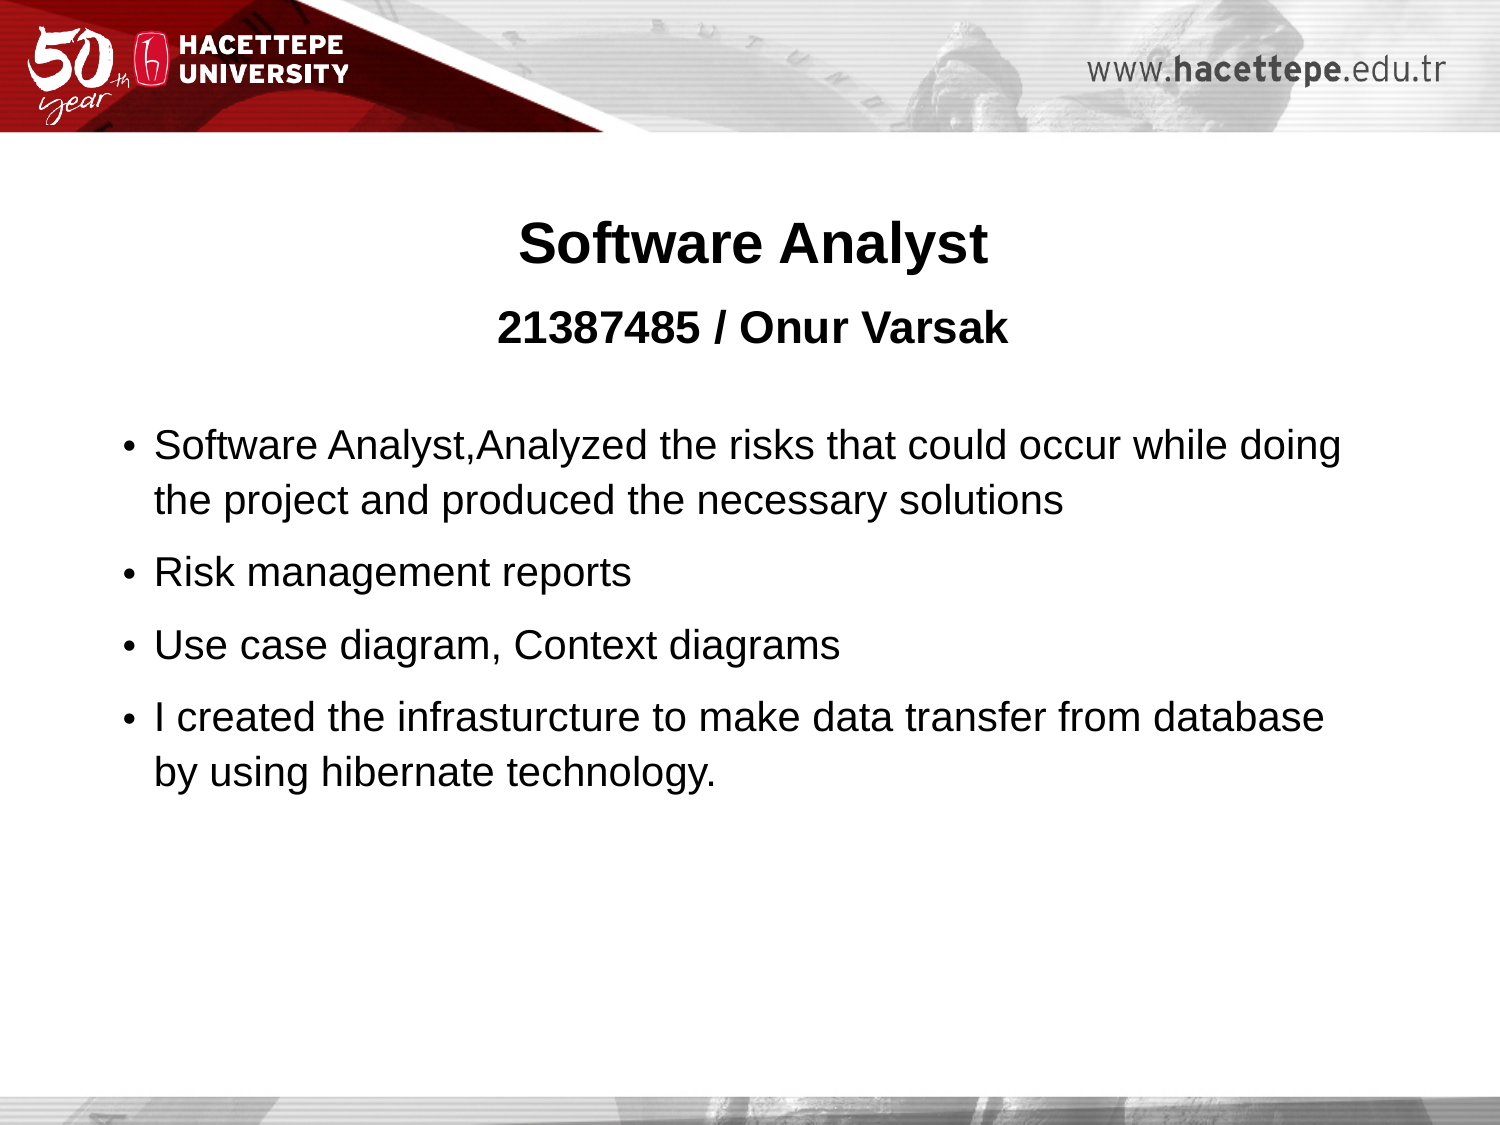

Software Analyst
21387485 / Onur Varsak
Software Analyst,Analyzed the risks that could occur while doing the project and produced the necessary solutions
Risk management reports
Use case diagram, Context diagrams
I created the infrasturcture to make data transfer from database by using hibernate technology.